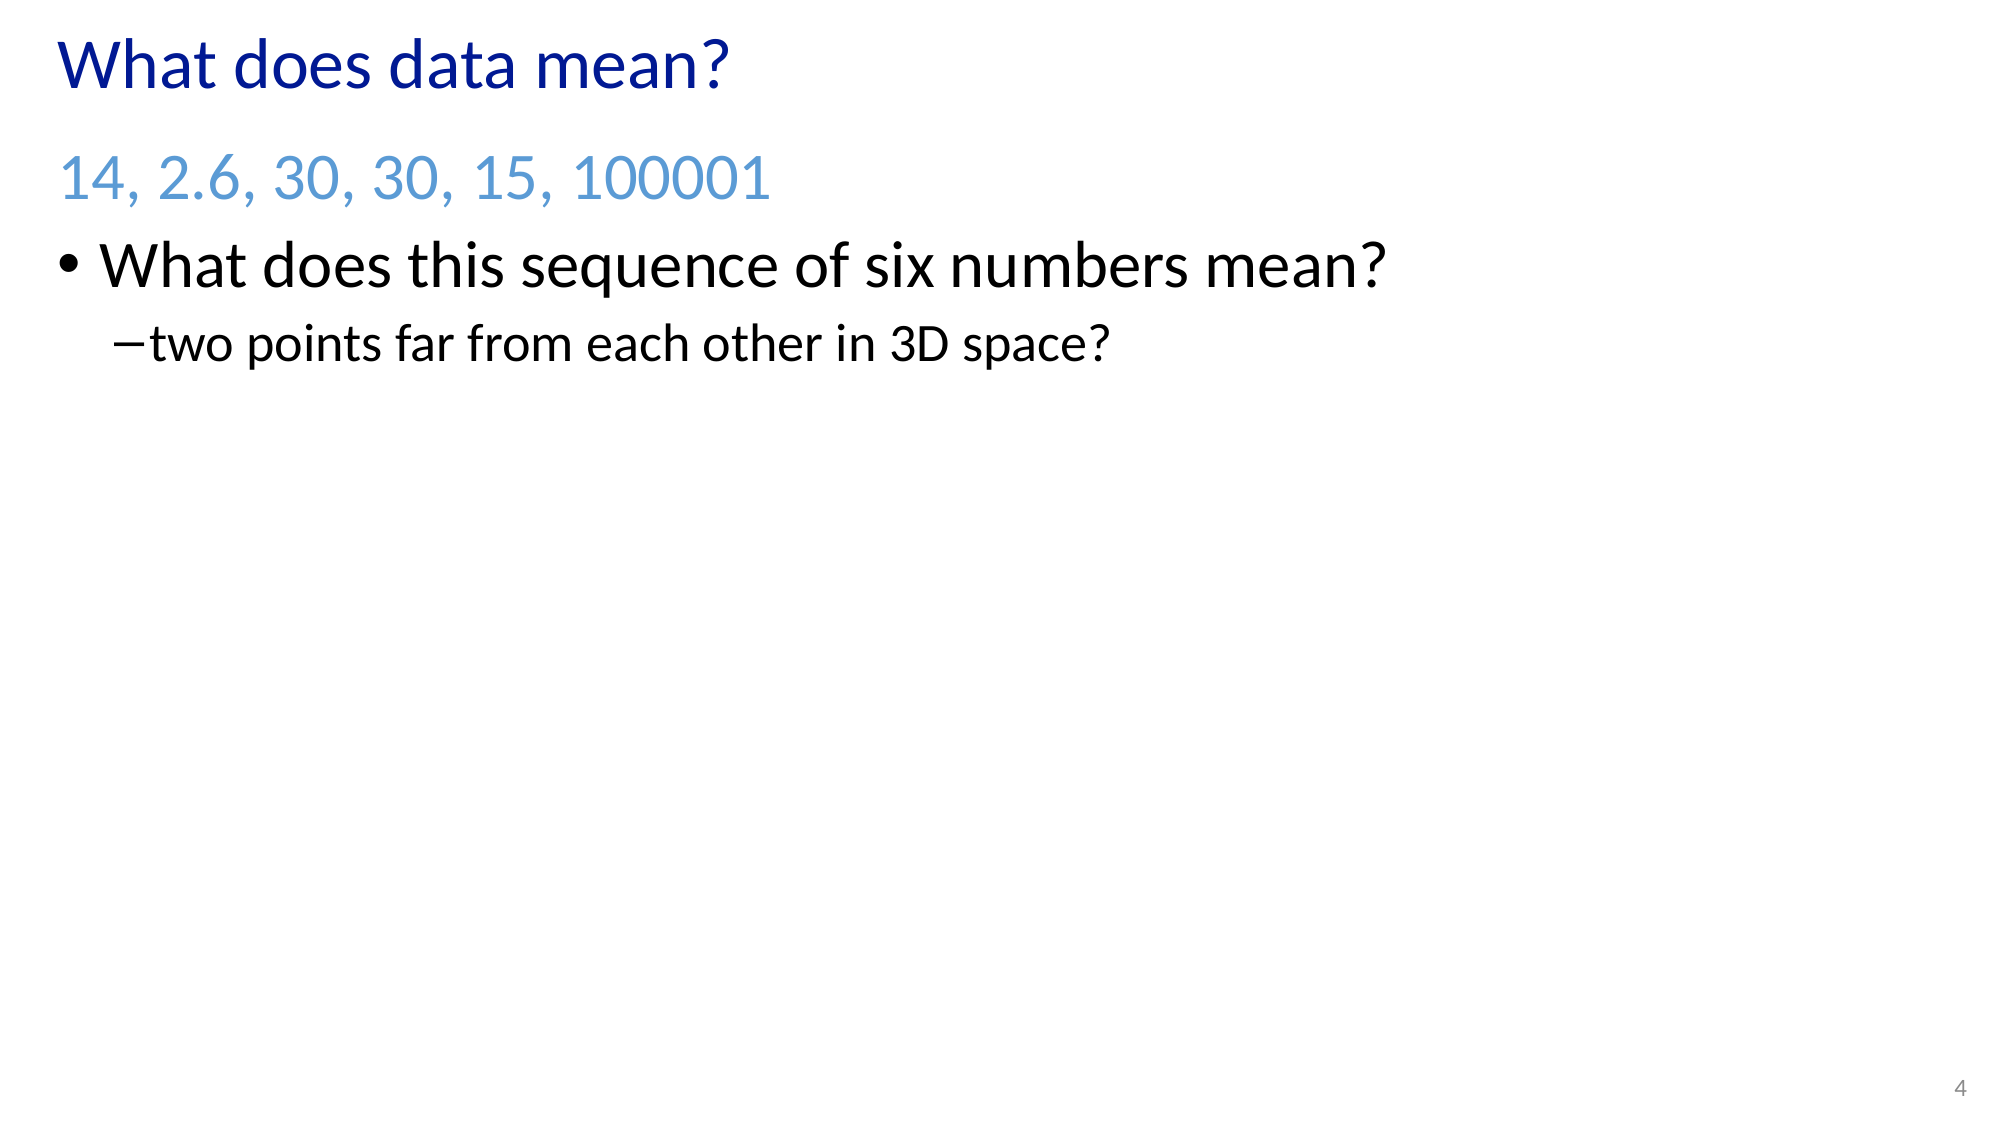

# What does data mean?
14, 2.6, 30, 30, 15, 100001
What does this sequence of six numbers mean?
two points far from each other in 3D space?
4